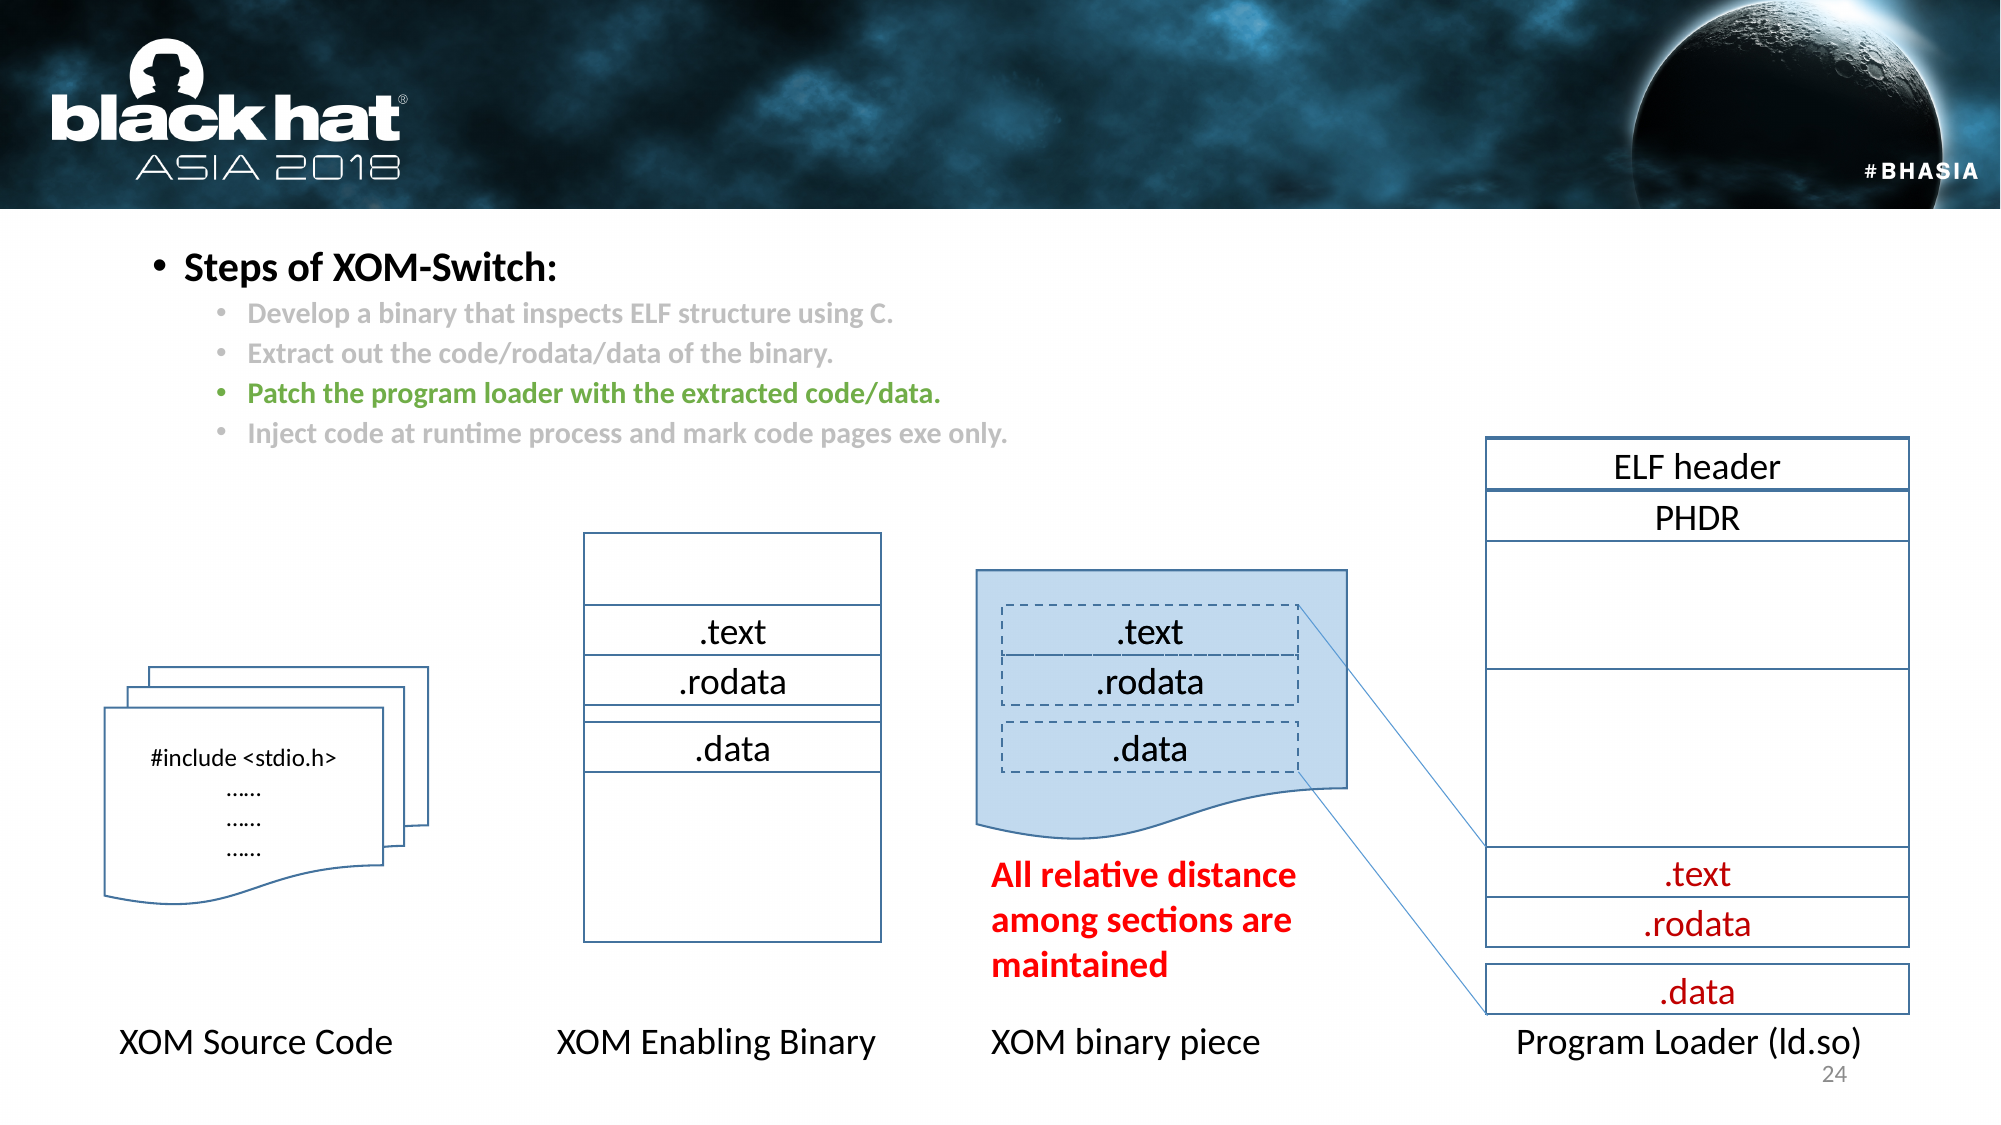

#
Steps of XOM-Switch:
Develop a binary that inspects ELF structure using C.
Extract out the code/rodata/data of the binary.
Patch the program loader with the extracted code/data.
Inject code at runtime process and mark code pages exe only.

ELF header
PHDR

.text
.rodata
.data
.text
.rodata
.data
.text
.rodata
.data
#include <stdio.h>
……
……
……

All relative distance among sections are maintained
.text
.rodata
.data
XOM Source Code
XOM Enabling Binary
XOM binary piece
Program Loader (ld.so)
24